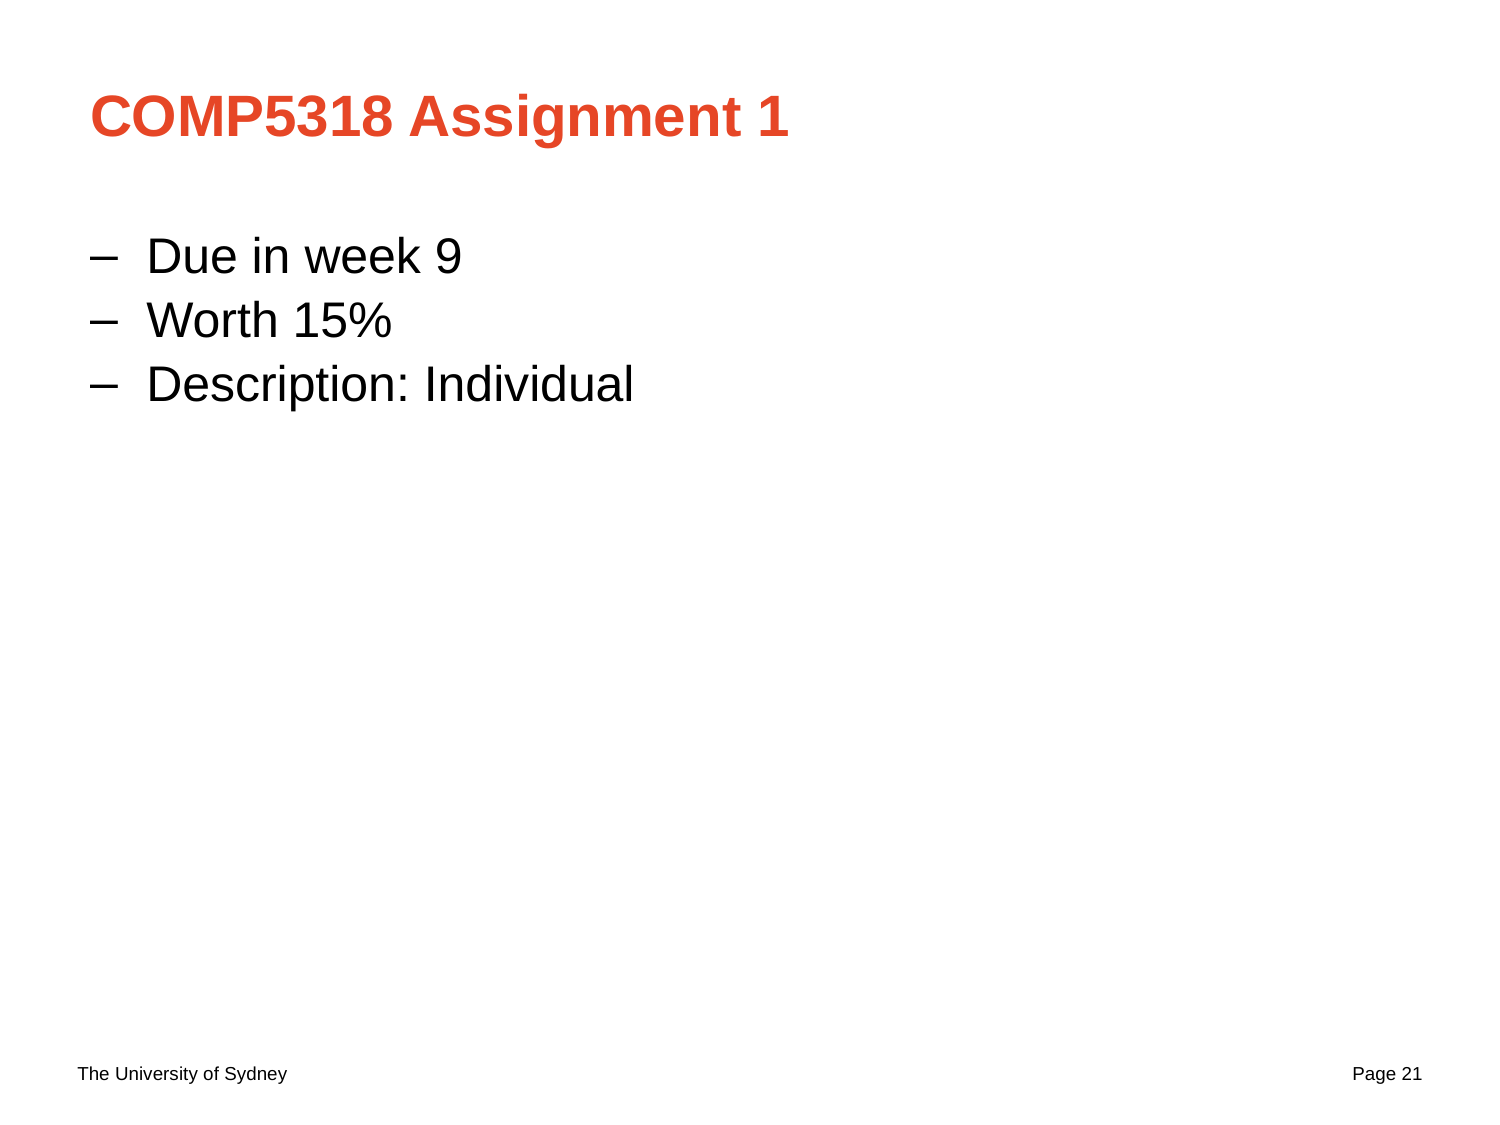

# COMP5318 Assignment 1
Due in week 9
Worth 15%
Description: Individual